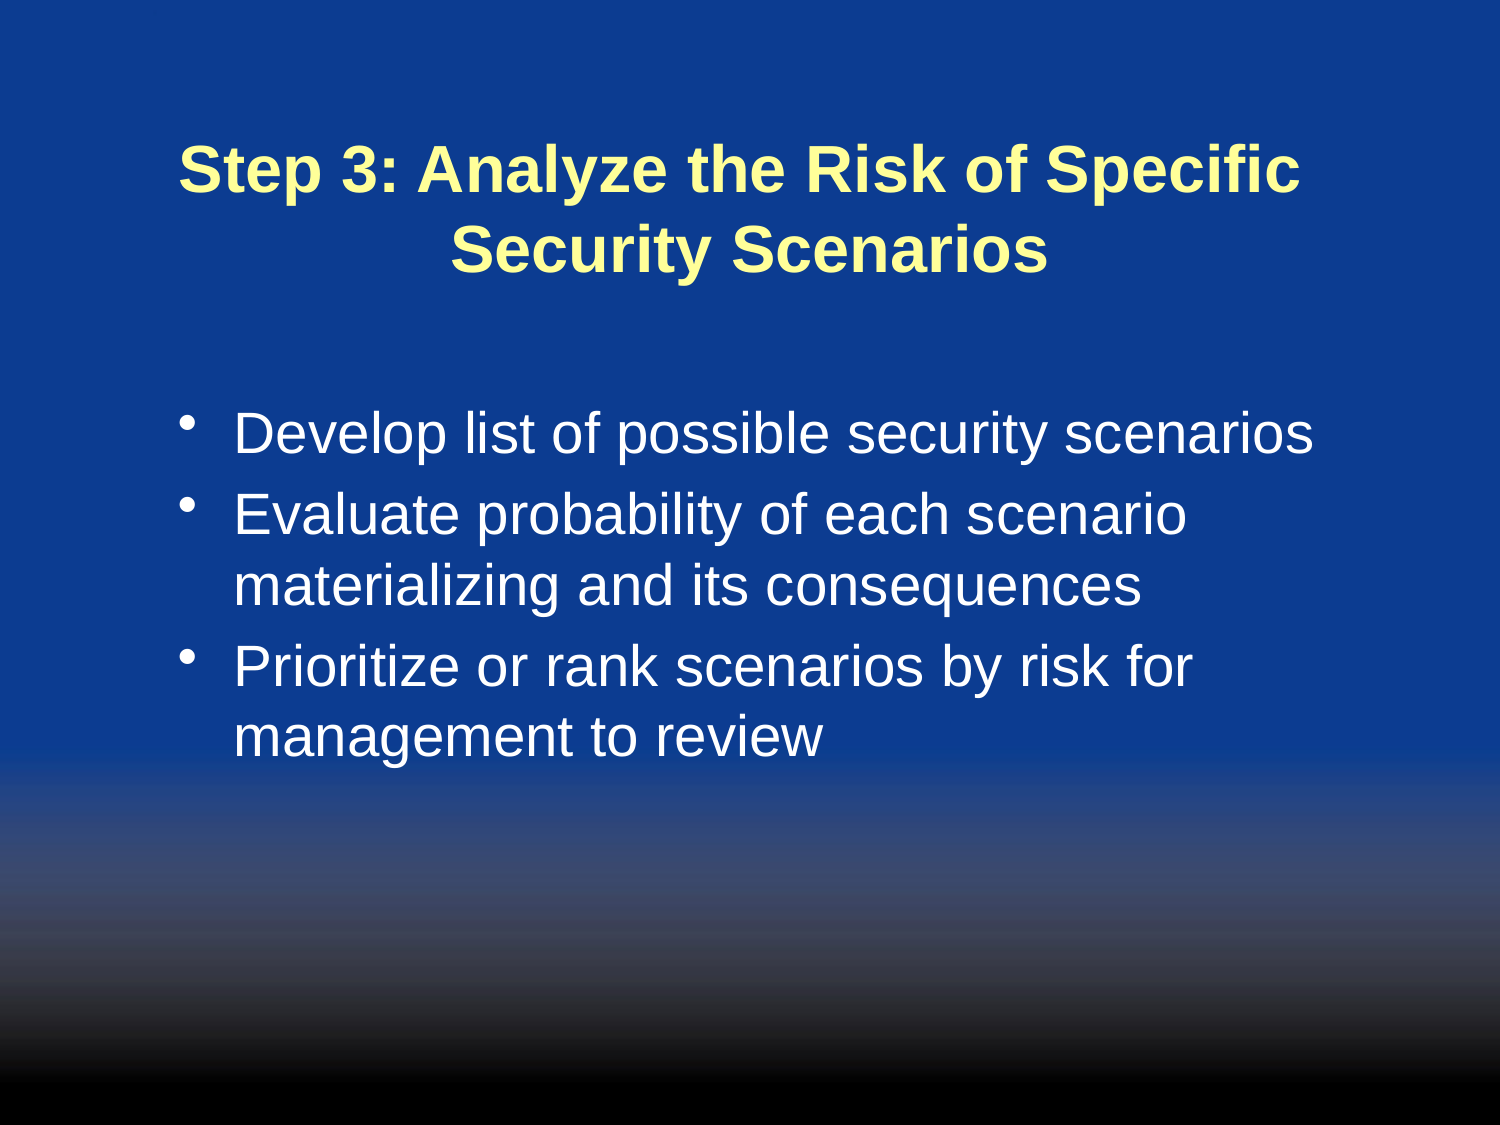

# Step 3: Analyze the Risk of Specific Security Scenarios
Develop list of possible security scenarios
Evaluate probability of each scenario materializing and its consequences
Prioritize or rank scenarios by risk for management to review